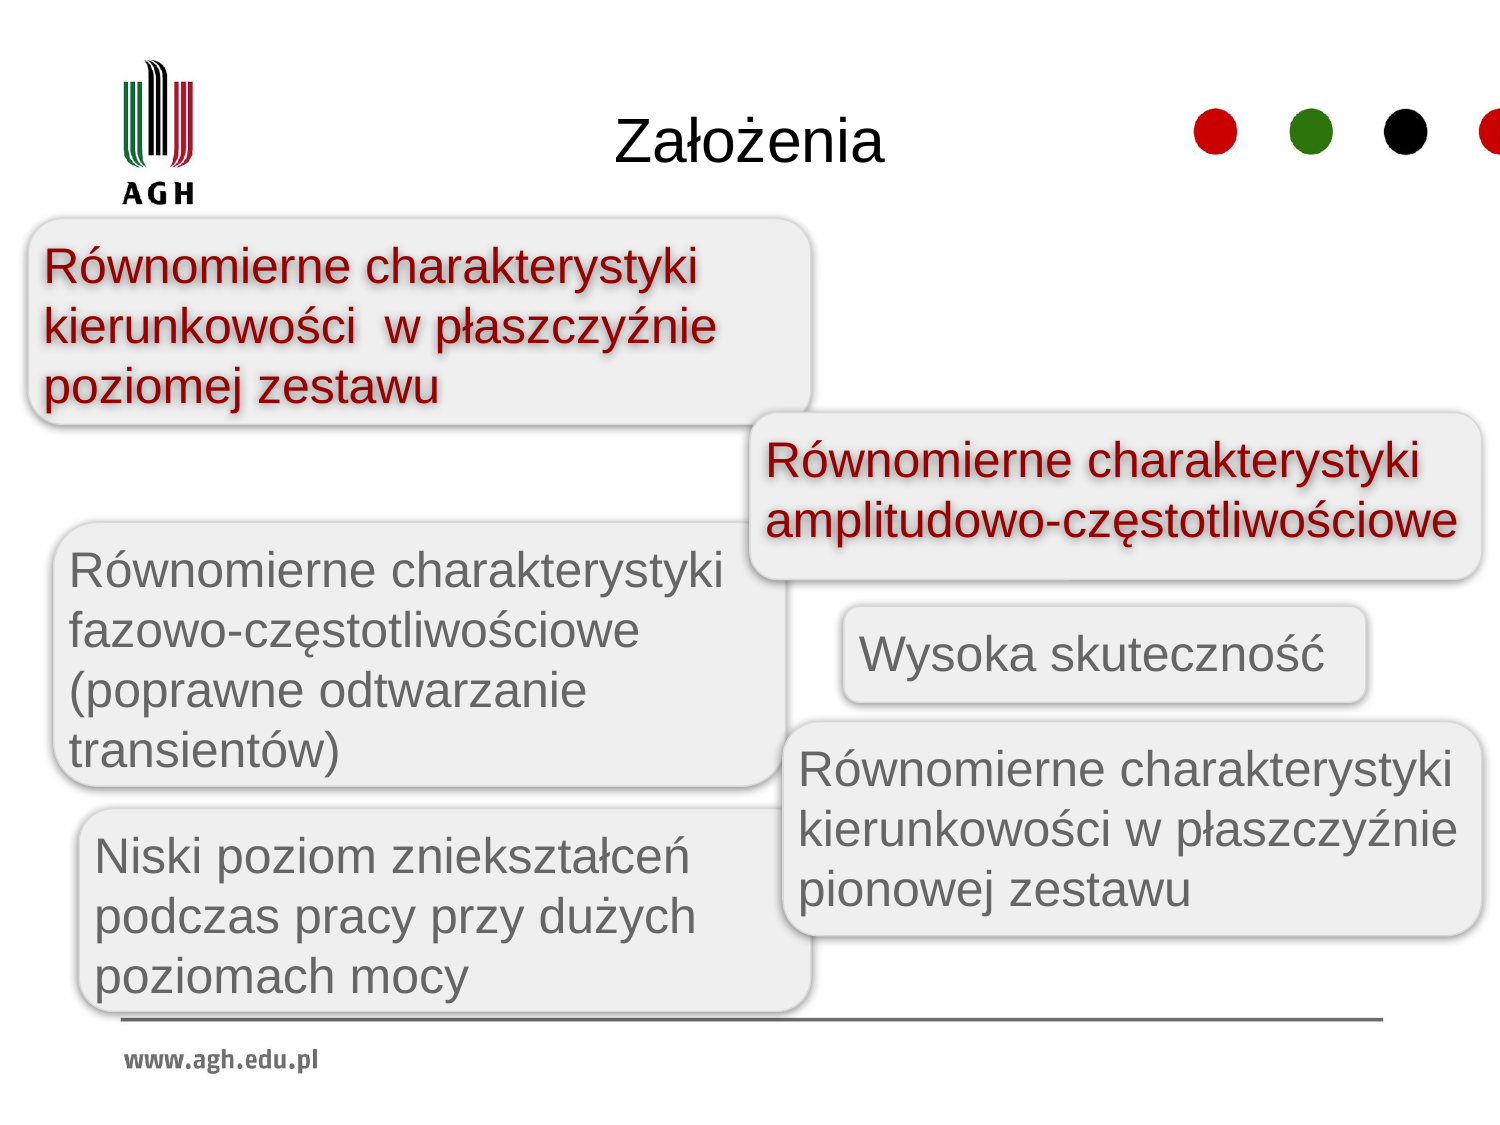

# Założenia

Równomierne charakterystyki kierunkowości  w płaszczyźnie poziomej zestawu

Równomierne charakterystyki amplitudowo-częstotliwościowe
Równomierne charakterystyki fazowo-częstotliwościowe (poprawne odtwarzanie transientów)

Wysoka skuteczność
Równomierne charakterystyki kierunkowości w płaszczyźnie pionowej zestawu

Niski poziom zniekształceń podczas pracy przy dużych poziomach mocy